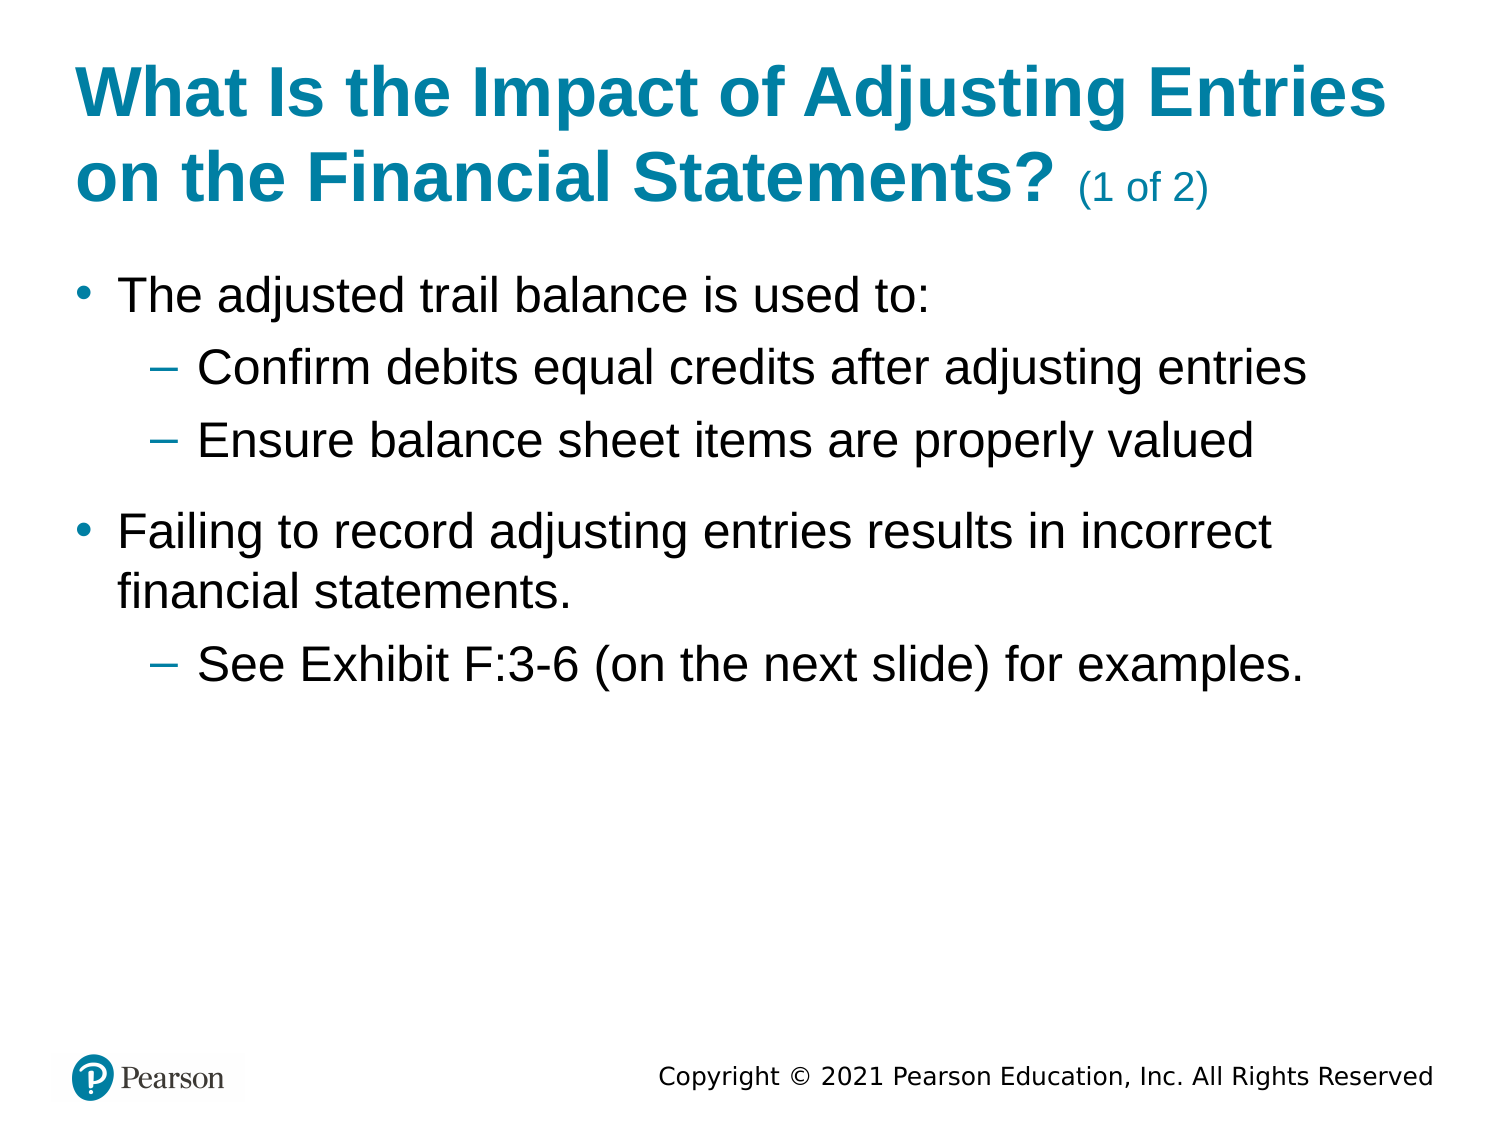

# What Is the Impact of Adjusting Entries on the Financial Statements? (1 of 2)
The adjusted trail balance is used to:
Confirm debits equal credits after adjusting entries
Ensure balance sheet items are properly valued
Failing to record adjusting entries results in incorrect financial statements.
See Exhibit F:3-6 (on the next slide) for examples.